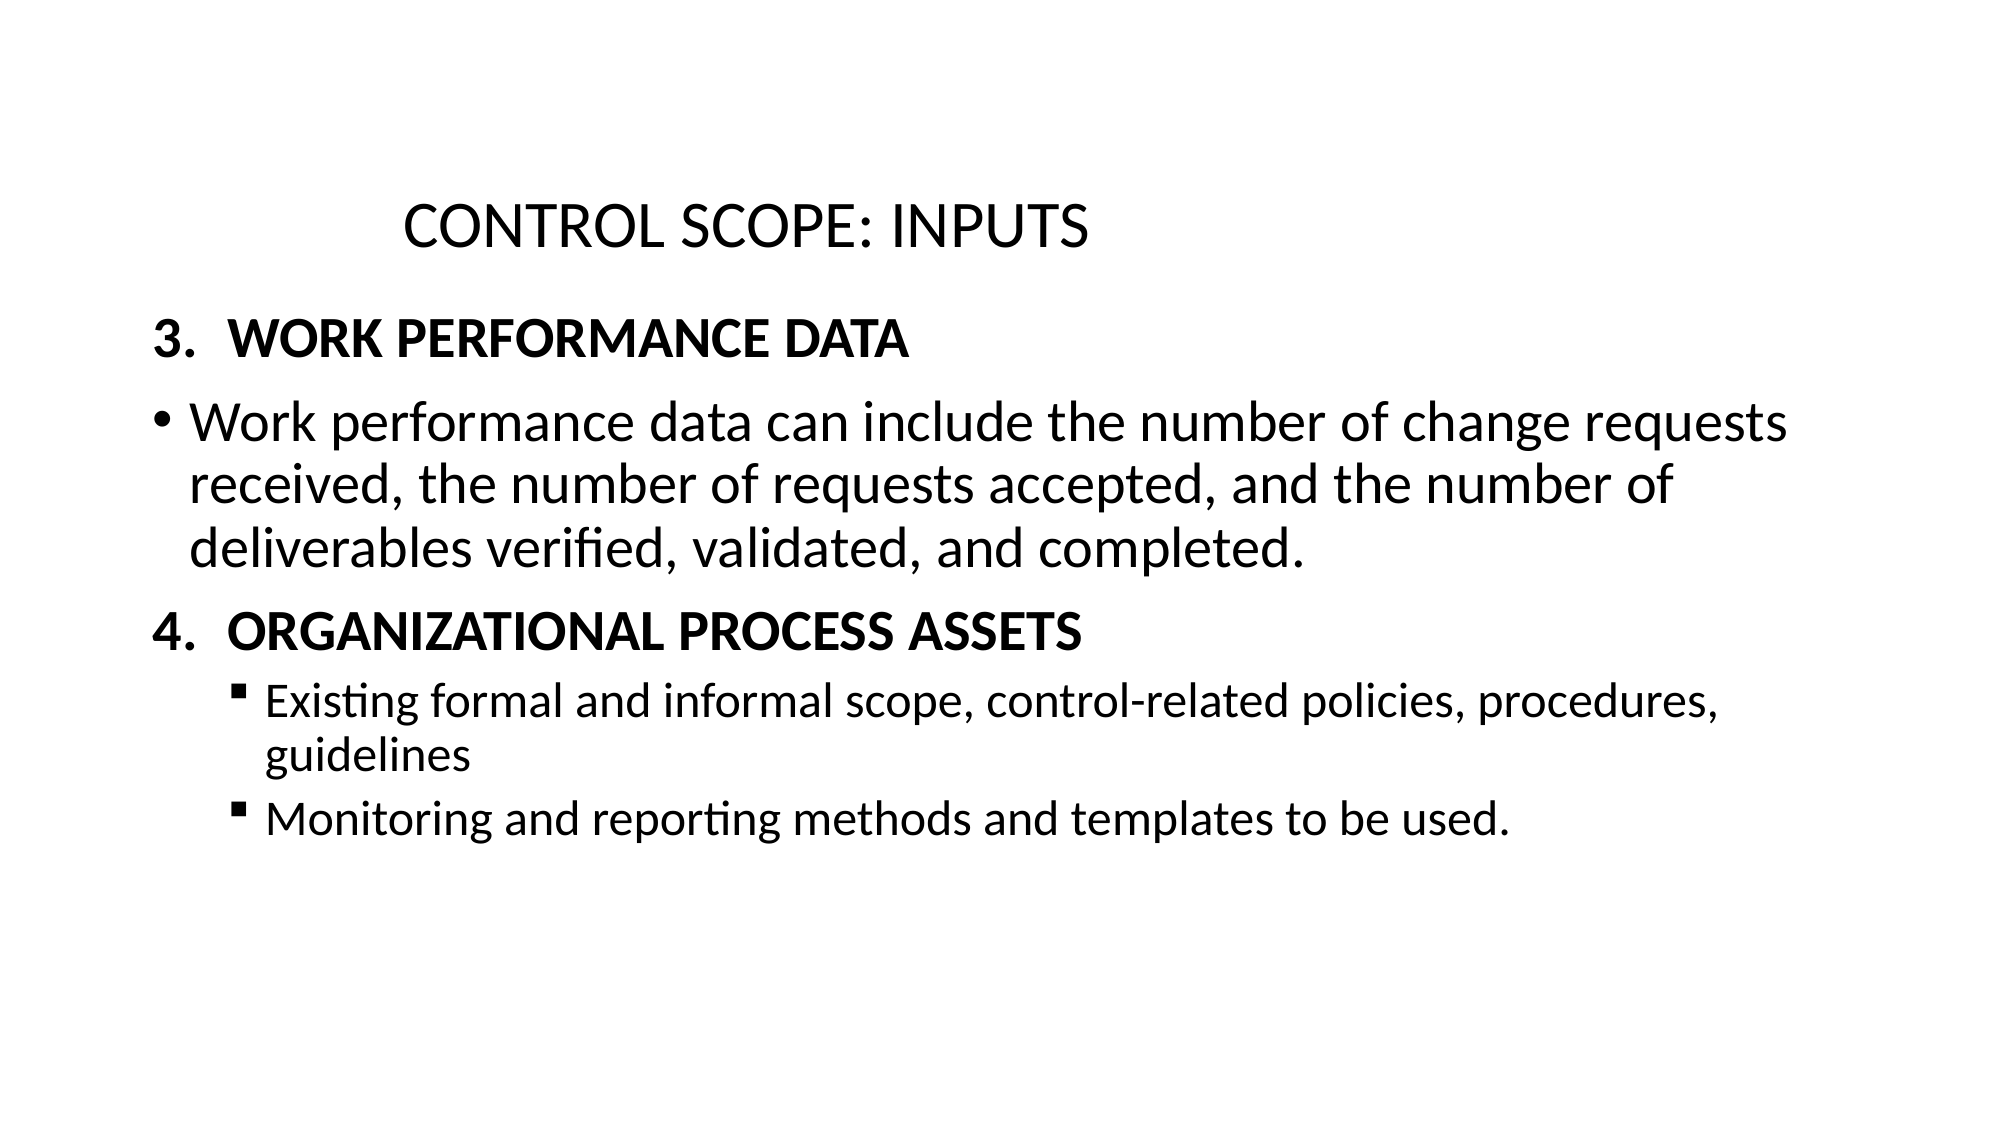

# CONTROL SCOPE: INPUTS
WORK PERFORMANCE DATA
Work performance data can include the number of change requests received, the number of requests accepted, and the number of deliverables verified, validated, and completed.
ORGANIZATIONAL PROCESS ASSETS
Existing formal and informal scope, control-related policies, procedures, guidelines
Monitoring and reporting methods and templates to be used.
The PMI Registered Education Provider logo is a registered mark of the Project Management Institute, Inc.
This definition is taken from the Glossary of Project Management Institute, A Guide to the Project Management Body of Knowledge, (PMBOK® Guide) – Sixth Edition, Project Management Institute Inc., 2017.